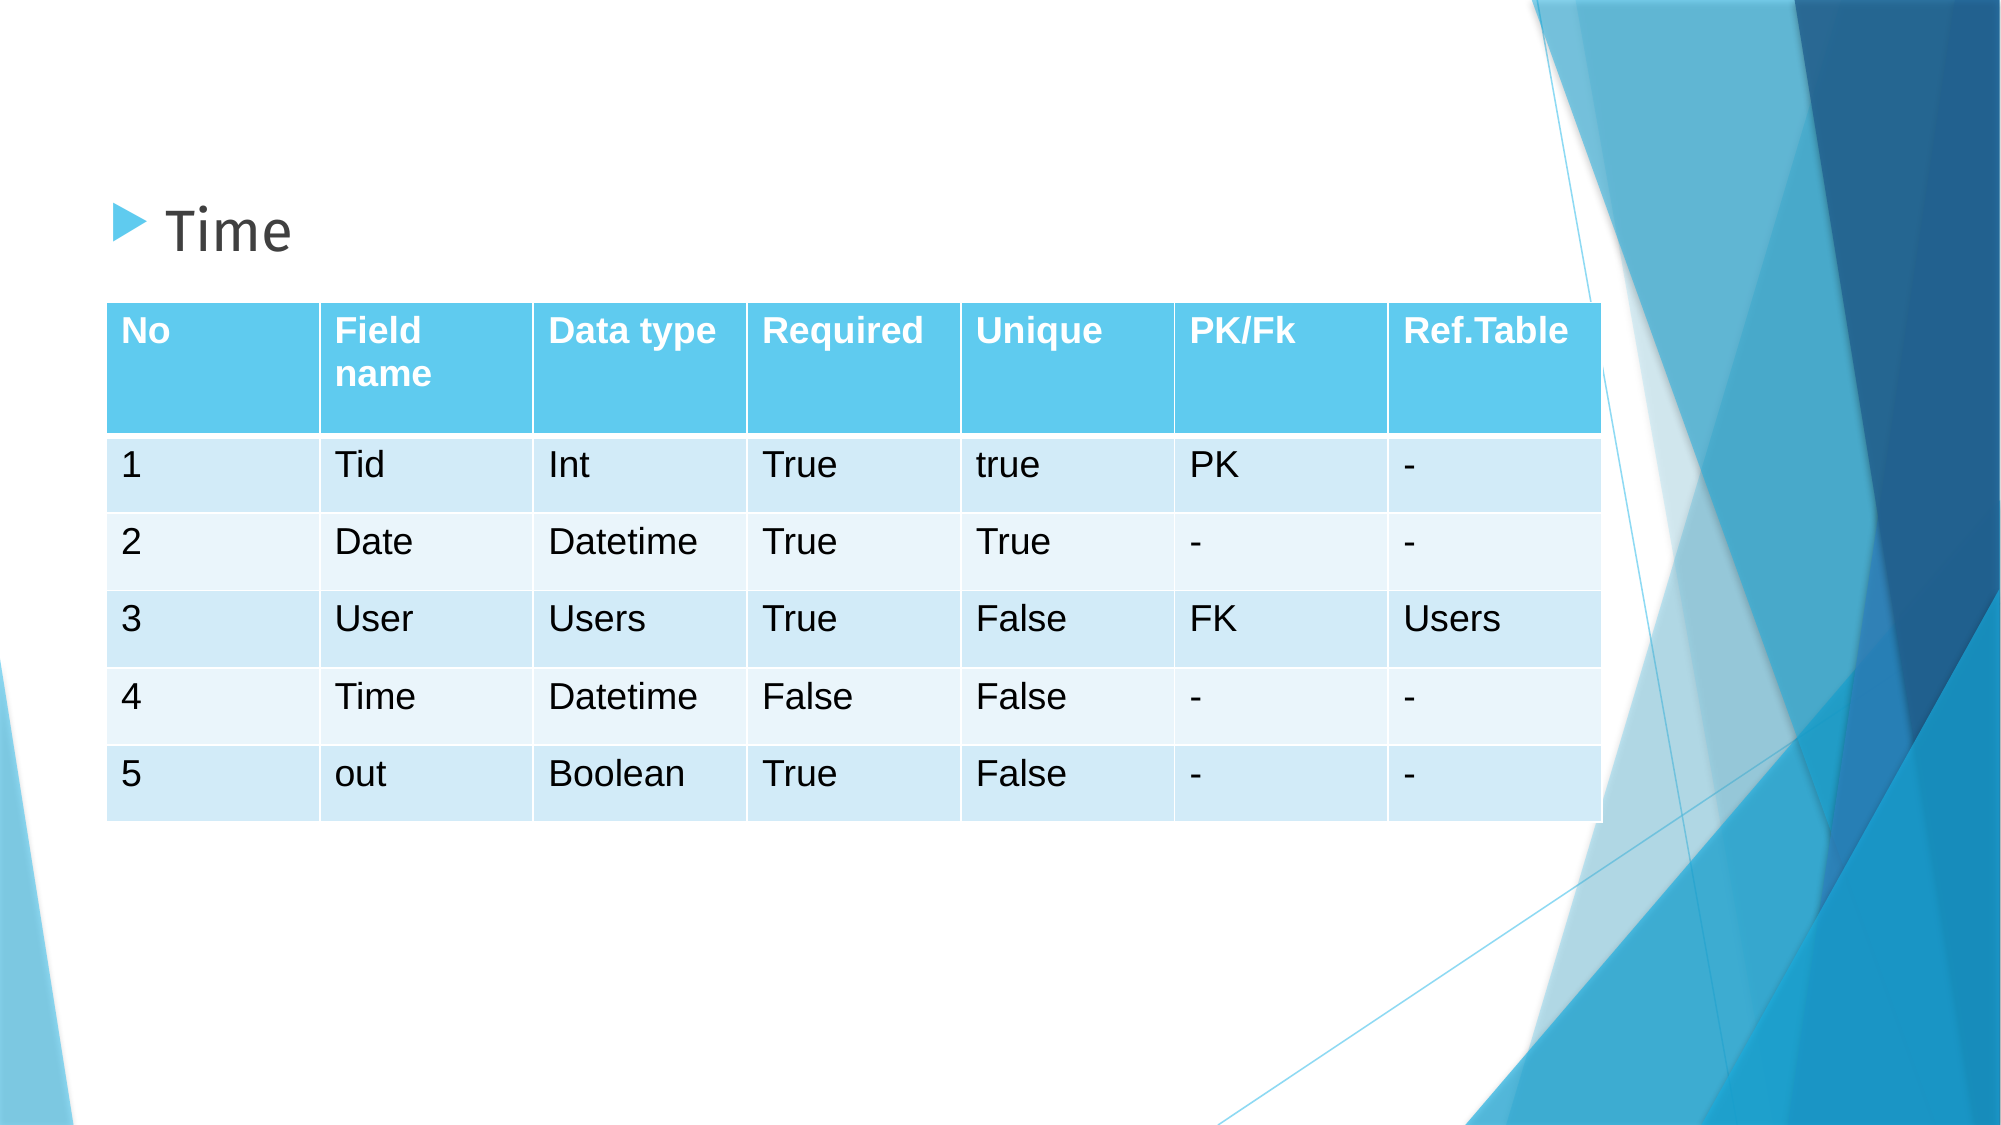

Time

| No | Field name | Data type | Required | Unique | PK/Fk | Ref.Table |
| --- | --- | --- | --- | --- | --- | --- |
| 1 | Tid | Int | True | true | PK | - |
| 2 | Date | Datetime | True | True | - | - |
| 3 | User | Users | True | False | FK | Users |
| 4 | Time | Datetime | False | False | - | - |
| 5 | out | Boolean | True | False | - | - |